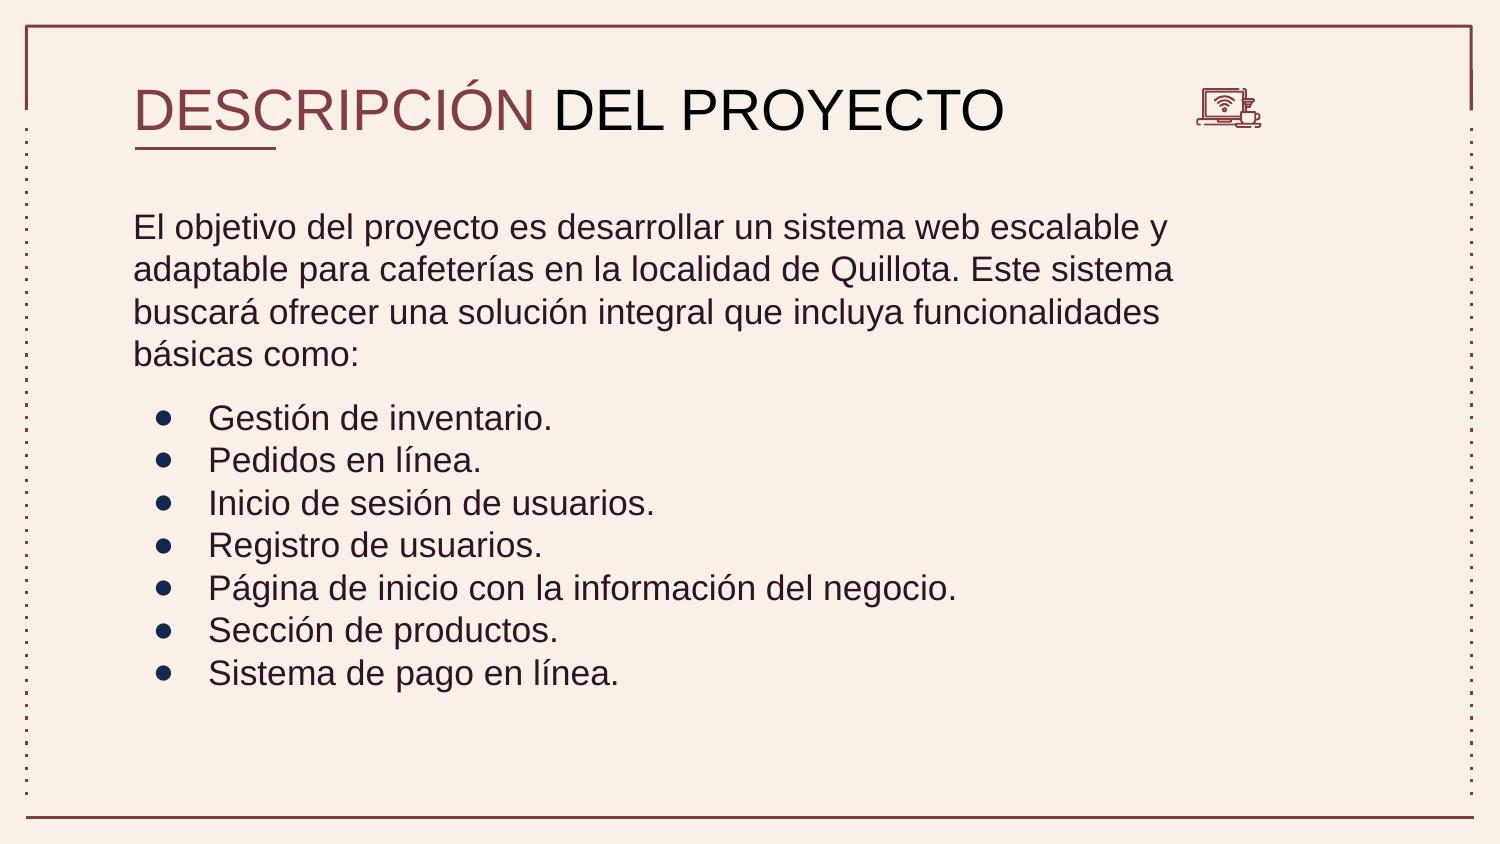

# DESCRIPCIÓN DEL PROYECTO

El objetivo del proyecto es desarrollar un sistema web escalable y adaptable para cafeterías en la localidad de Quillota. Este sistema buscará ofrecer una solución integral que incluya funcionalidades básicas como:
Gestión de inventario.
Pedidos en línea.
Inicio de sesión de usuarios.
Registro de usuarios.
Página de inicio con la información del negocio.
Sección de productos.
Sistema de pago en línea.